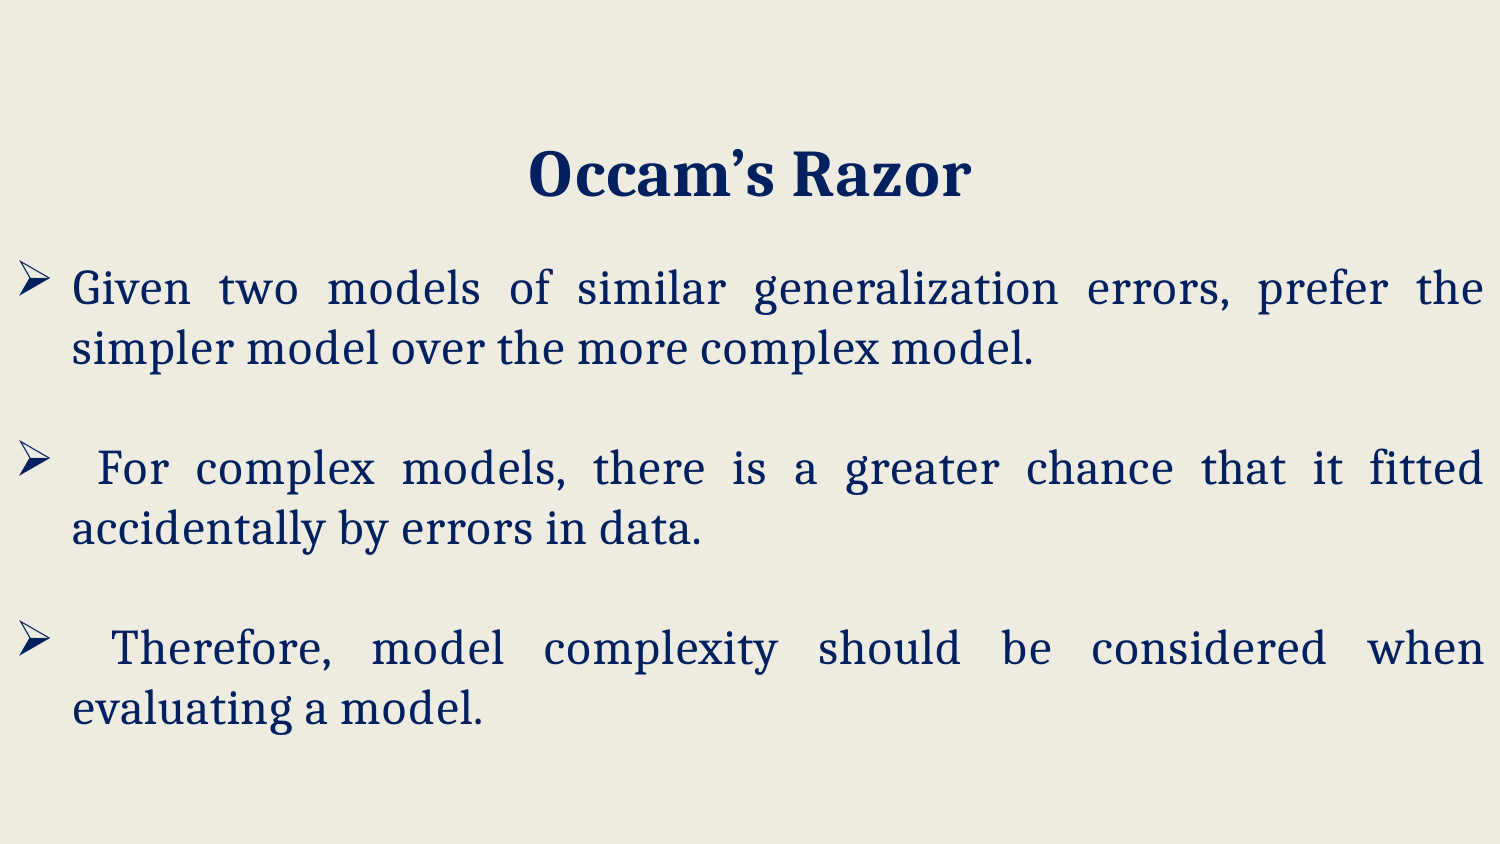

# Occam’s Razor
Given two models of similar generalization errors, prefer the simpler model over the more complex model.

 For complex models, there is a greater chance that it fitted accidentally by errors in data.

 Therefore, model complexity should be considered when evaluating a model.